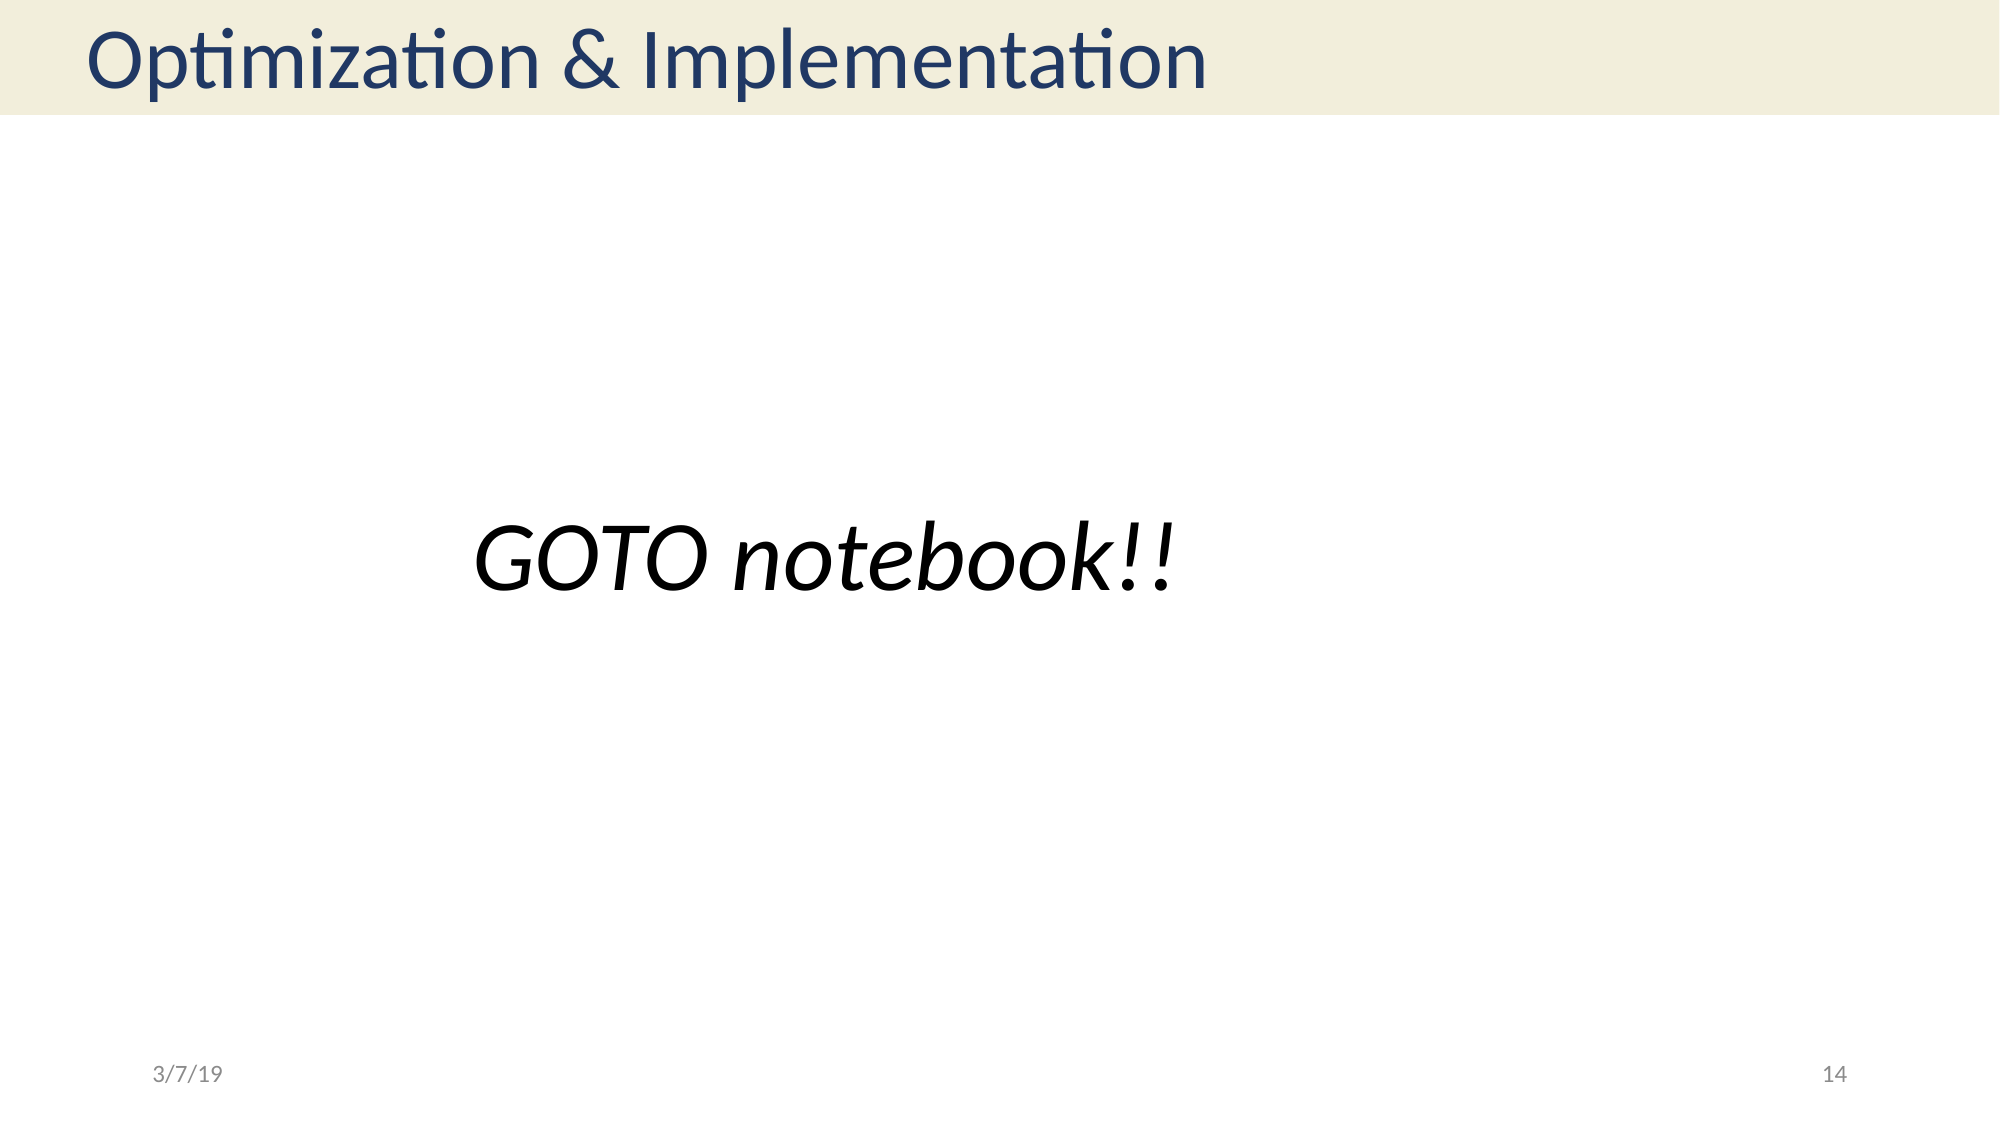

# Optimization & Implementation
GOTO notebook!!

3/7/19
14